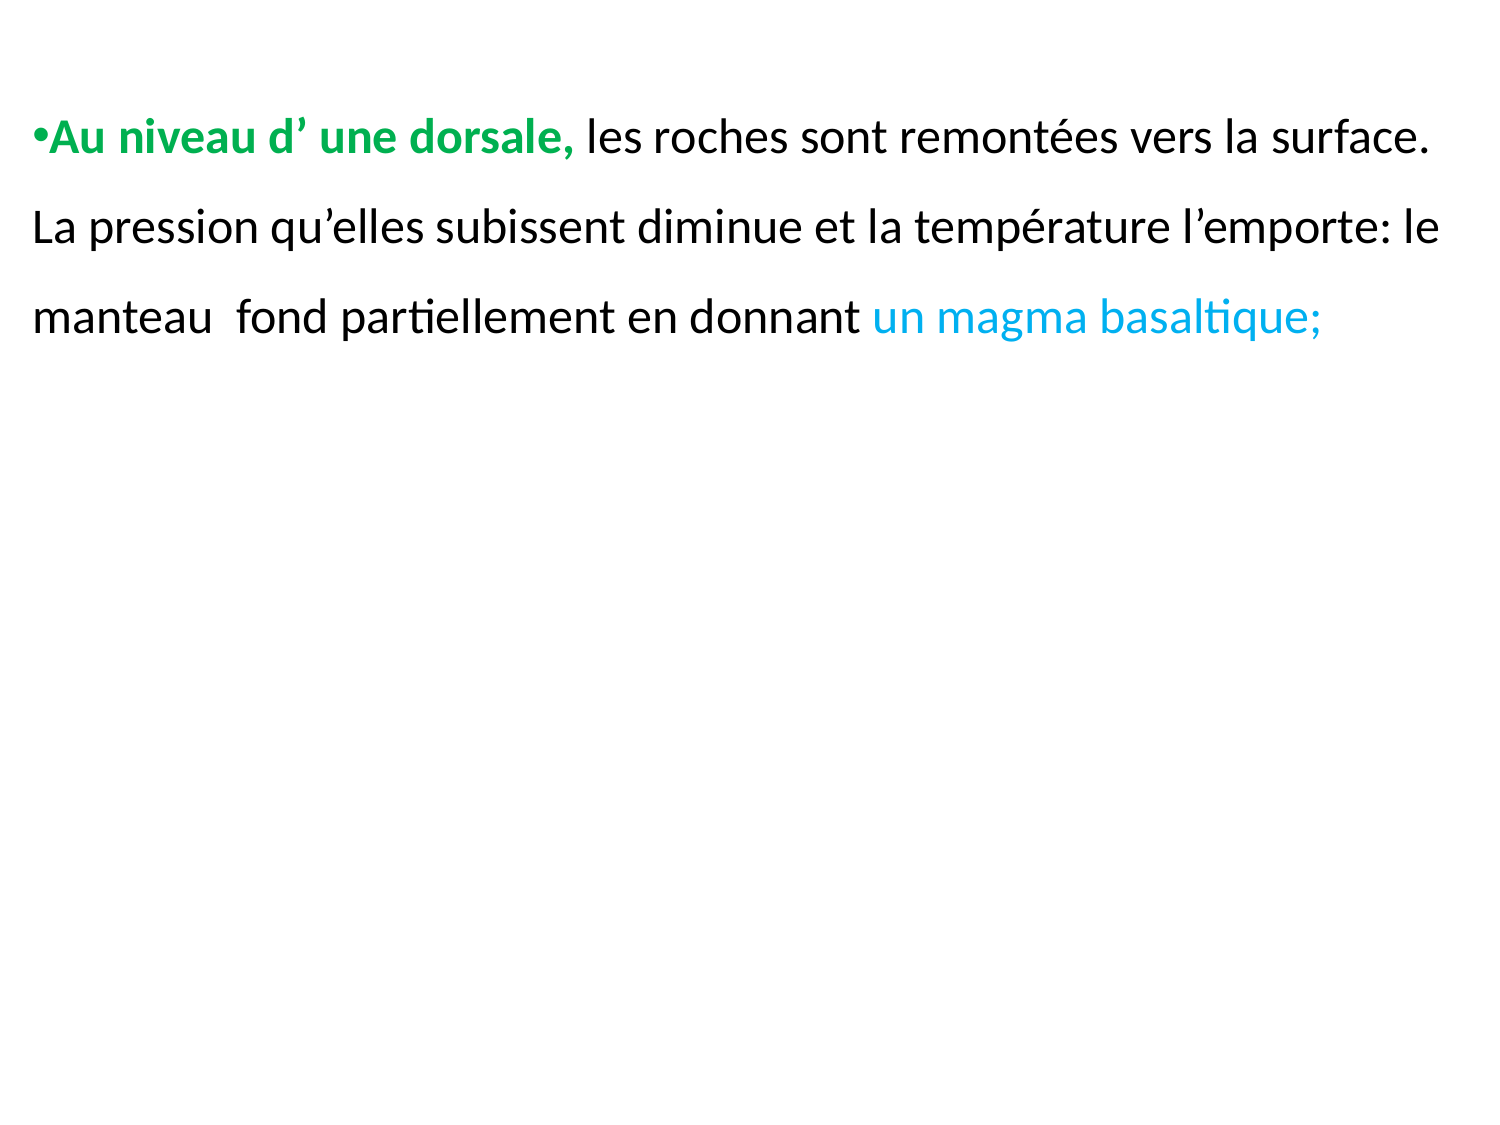

Au niveau d’ une dorsale, les roches sont remontées vers la surface. La pression qu’elles subissent diminue et la température l’emporte: le manteau  fond partiellement en donnant un magma basaltique;